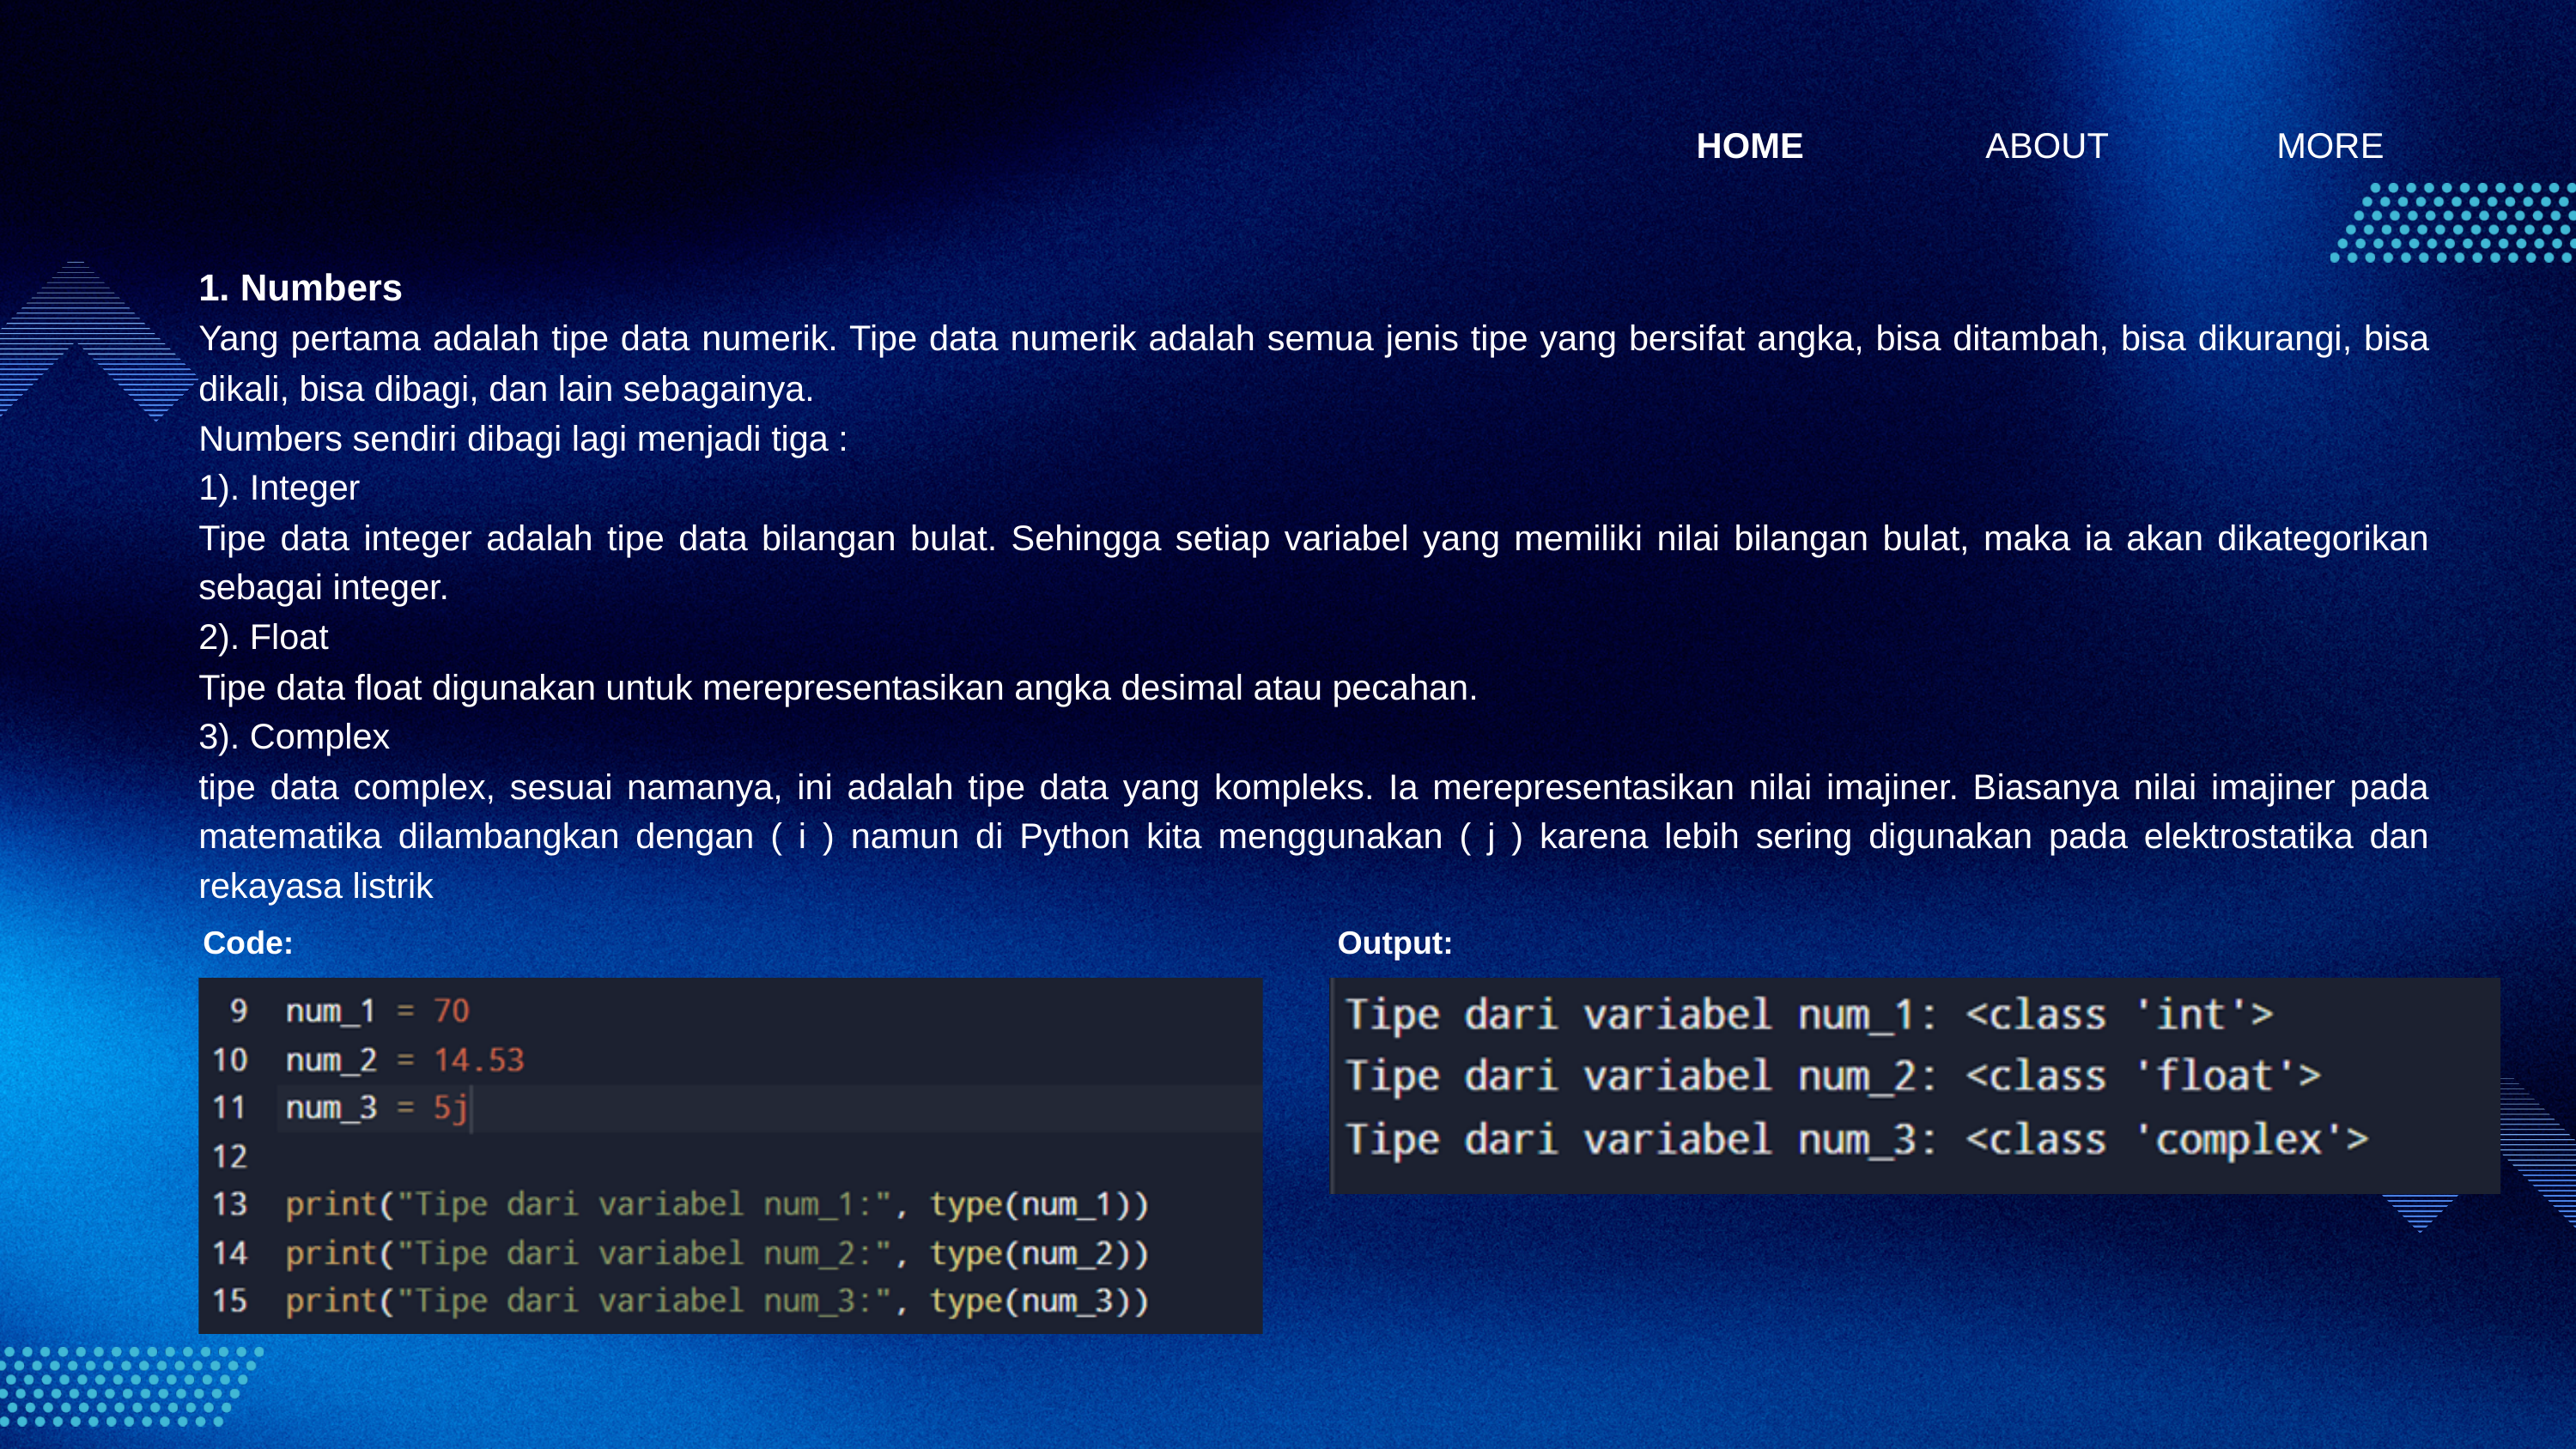

HOME
ABOUT
MORE

1. Numbers
Yang pertama adalah tipe data numerik. Tipe data numerik adalah semua jenis tipe yang bersifat angka, bisa ditambah, bisa dikurangi, bisa dikali, bisa dibagi, dan lain sebagainya.
Numbers sendiri dibagi lagi menjadi tiga :
1). Integer
Tipe data integer adalah tipe data bilangan bulat. Sehingga setiap variabel yang memiliki nilai bilangan bulat, maka ia akan dikategorikan sebagai integer.
2). Float
Tipe data float digunakan untuk merepresentasikan angka desimal atau pecahan.
3). Complex
tipe data complex, sesuai namanya, ini adalah tipe data yang kompleks. Ia merepresentasikan nilai imajiner. Biasanya nilai imajiner pada matematika dilambangkan dengan ( i ) namun di Python kita menggunakan ( j ) karena lebih sering digunakan pada elektrostatika dan rekayasa listrik

Code:
Output: